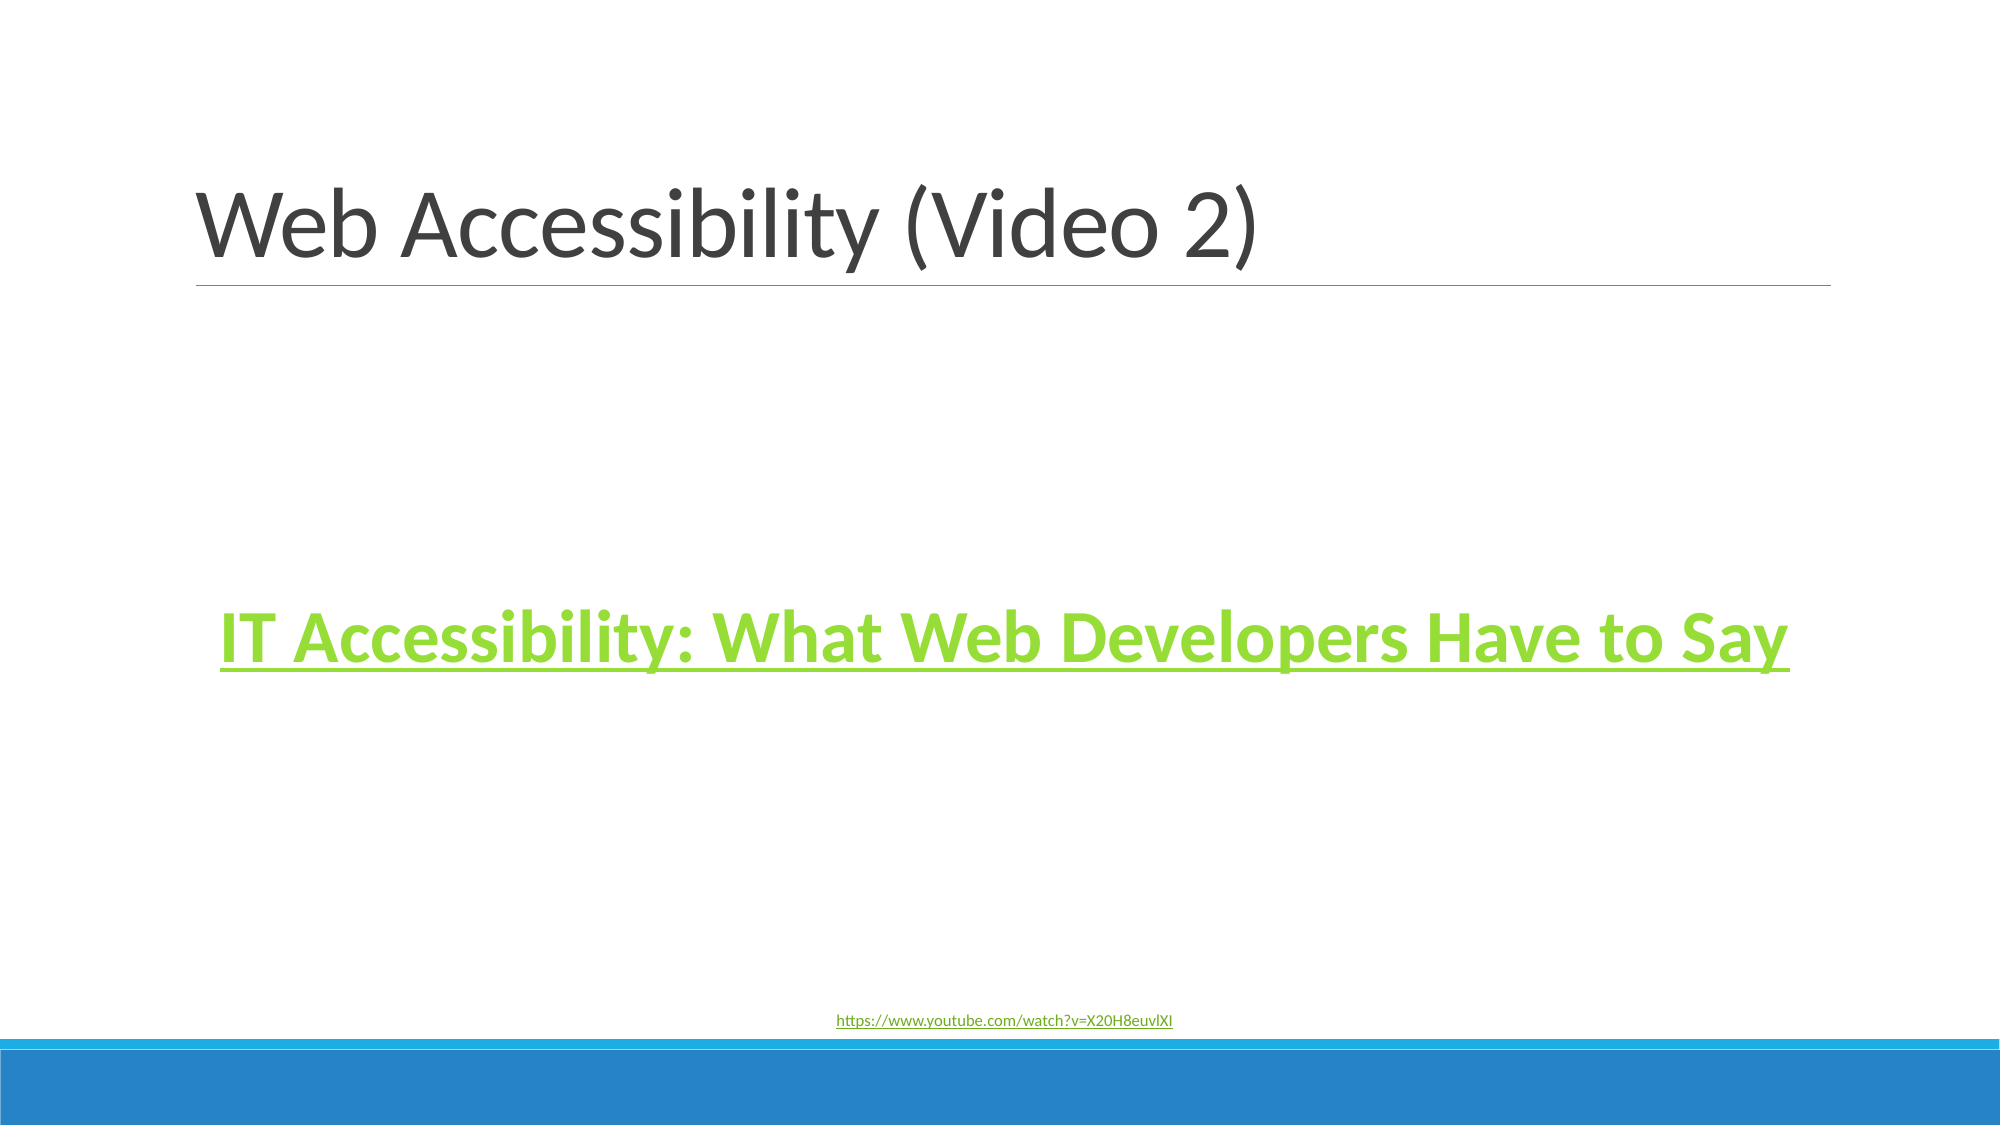

# Web Accessibility (Video 2)
IT Accessibility: What Web Developers Have to Say
https://www.youtube.com/watch?v=X20H8euvlXI